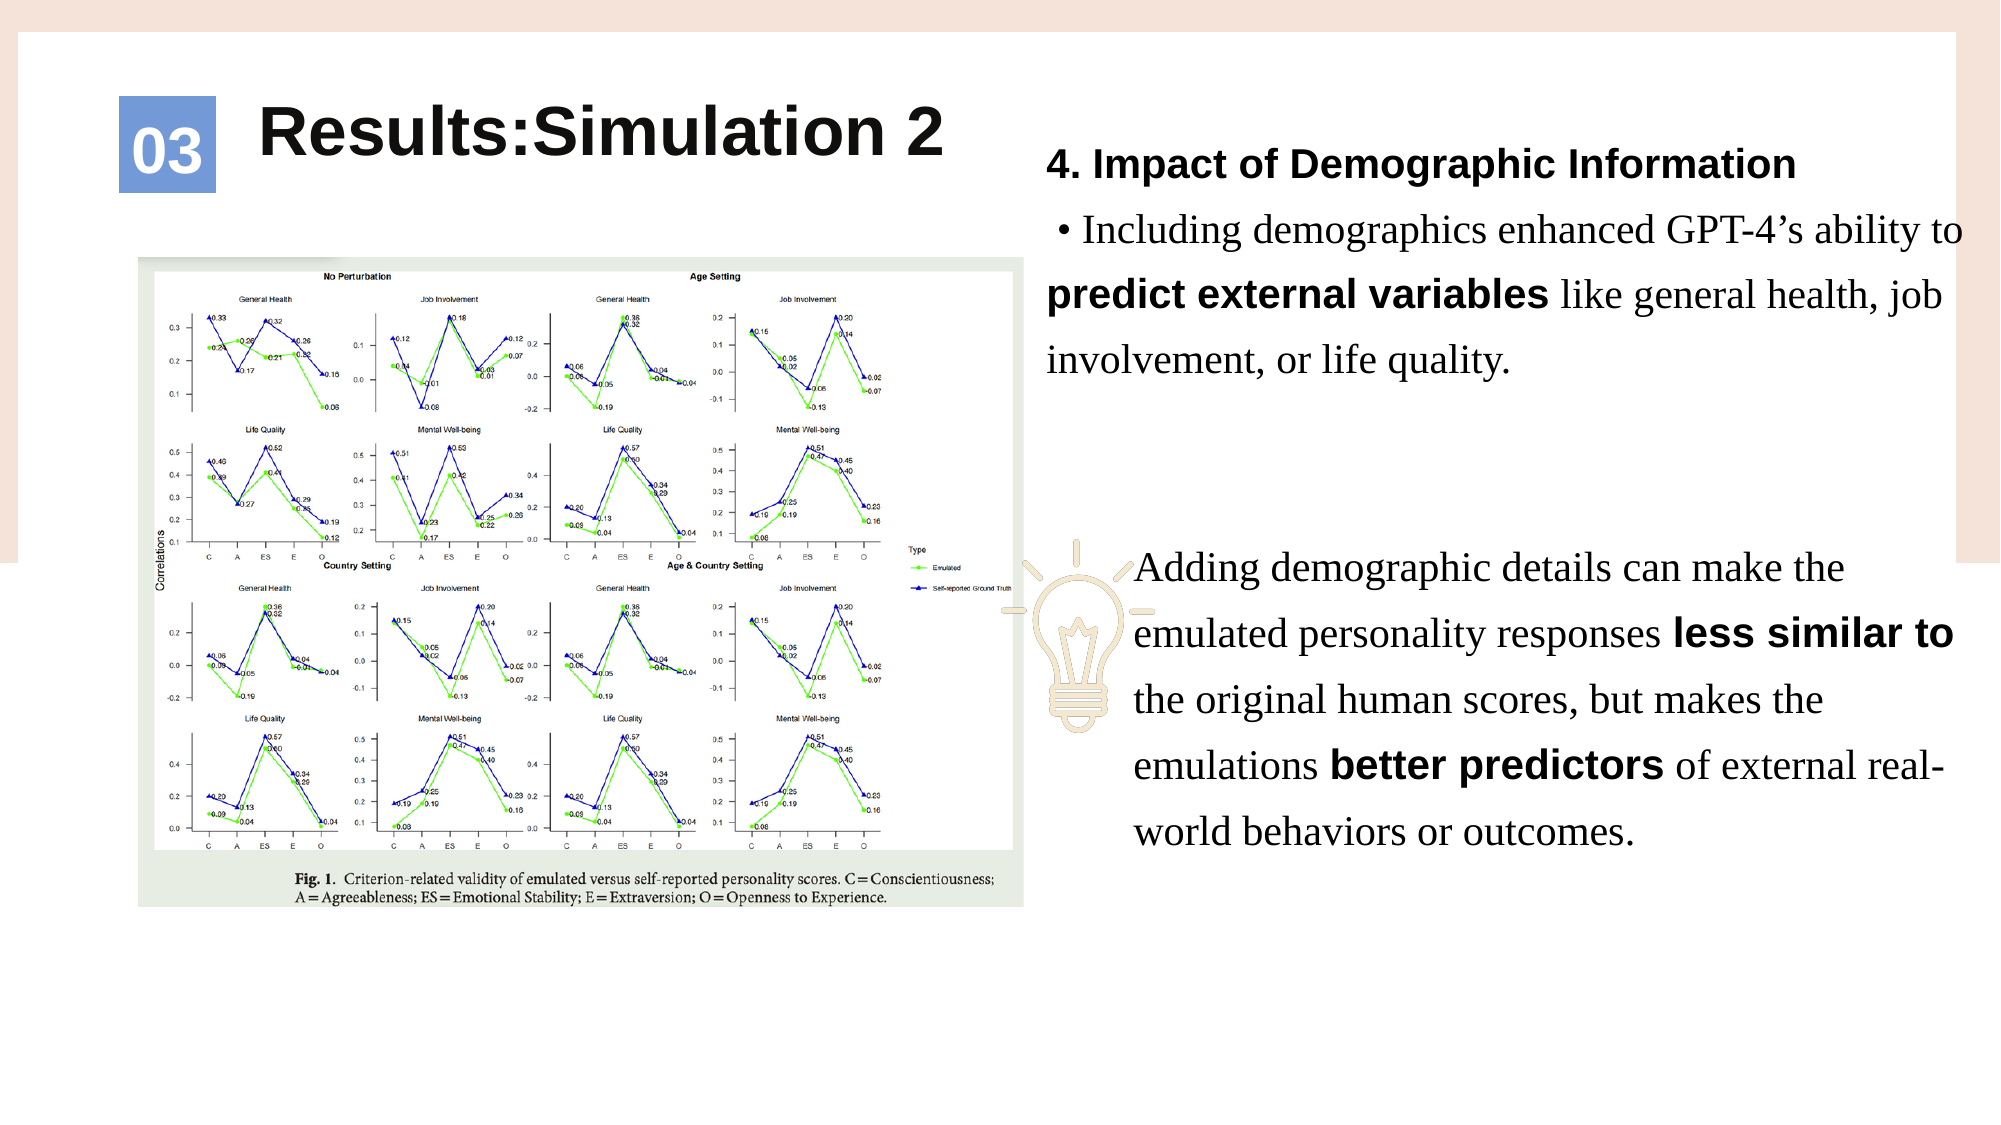

Results:Simulation 2

03
4. Impact of Demographic Information
 • Including demographics enhanced GPT-4’s ability to predict external variables like general health, job involvement, or life quality.

Adding demographic details can make the emulated personality responses less similar to the original human scores, but makes the emulations better predictors of external real-world behaviors or outcomes.